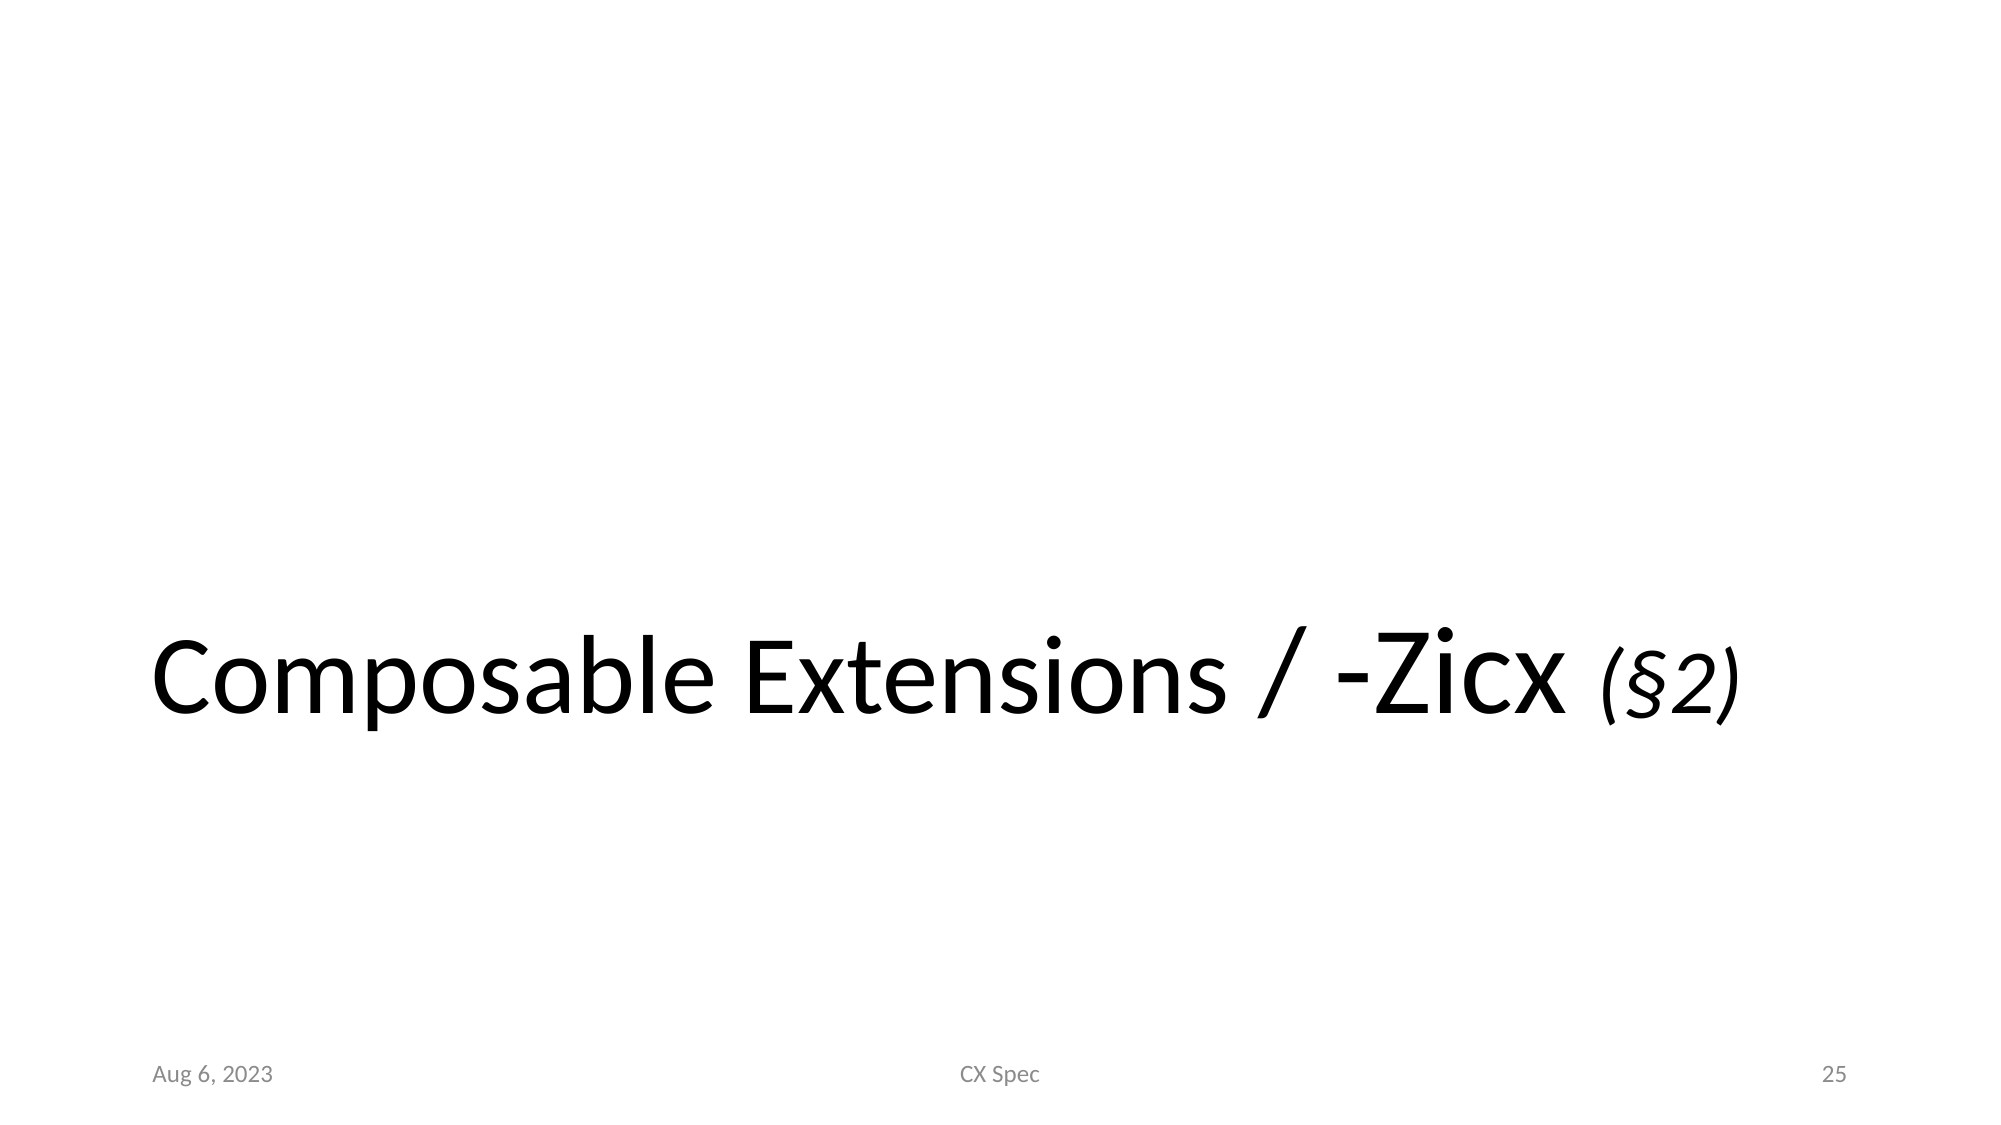

# Composable Extensions / -Zicx (§2)

Aug 6, 2023
CX Spec
25